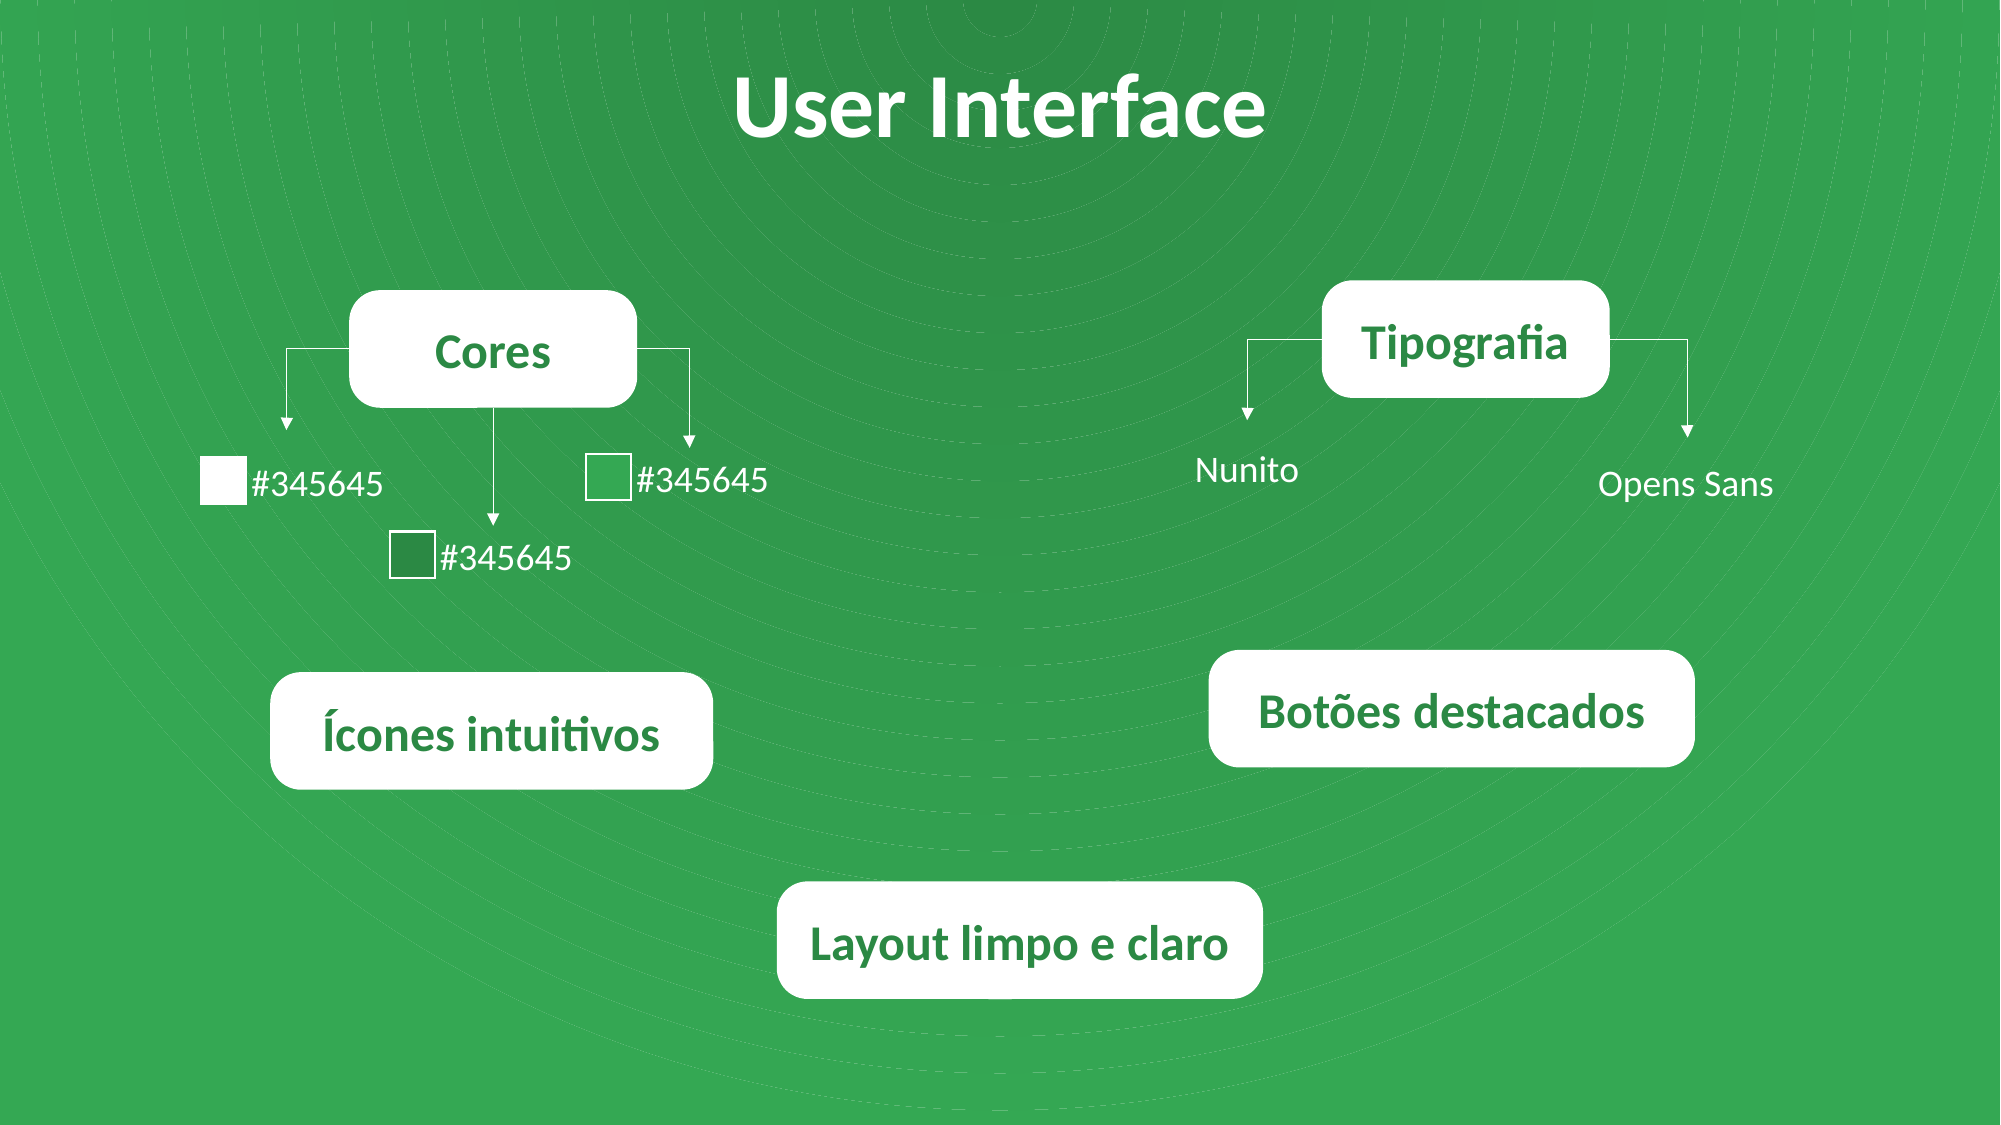

User Interface
Tipografia
Cores
Nunito
#345645

#345645

Opens Sans
#345645

Botões destacados
Ícones intuitivos
Layout limpo e claro